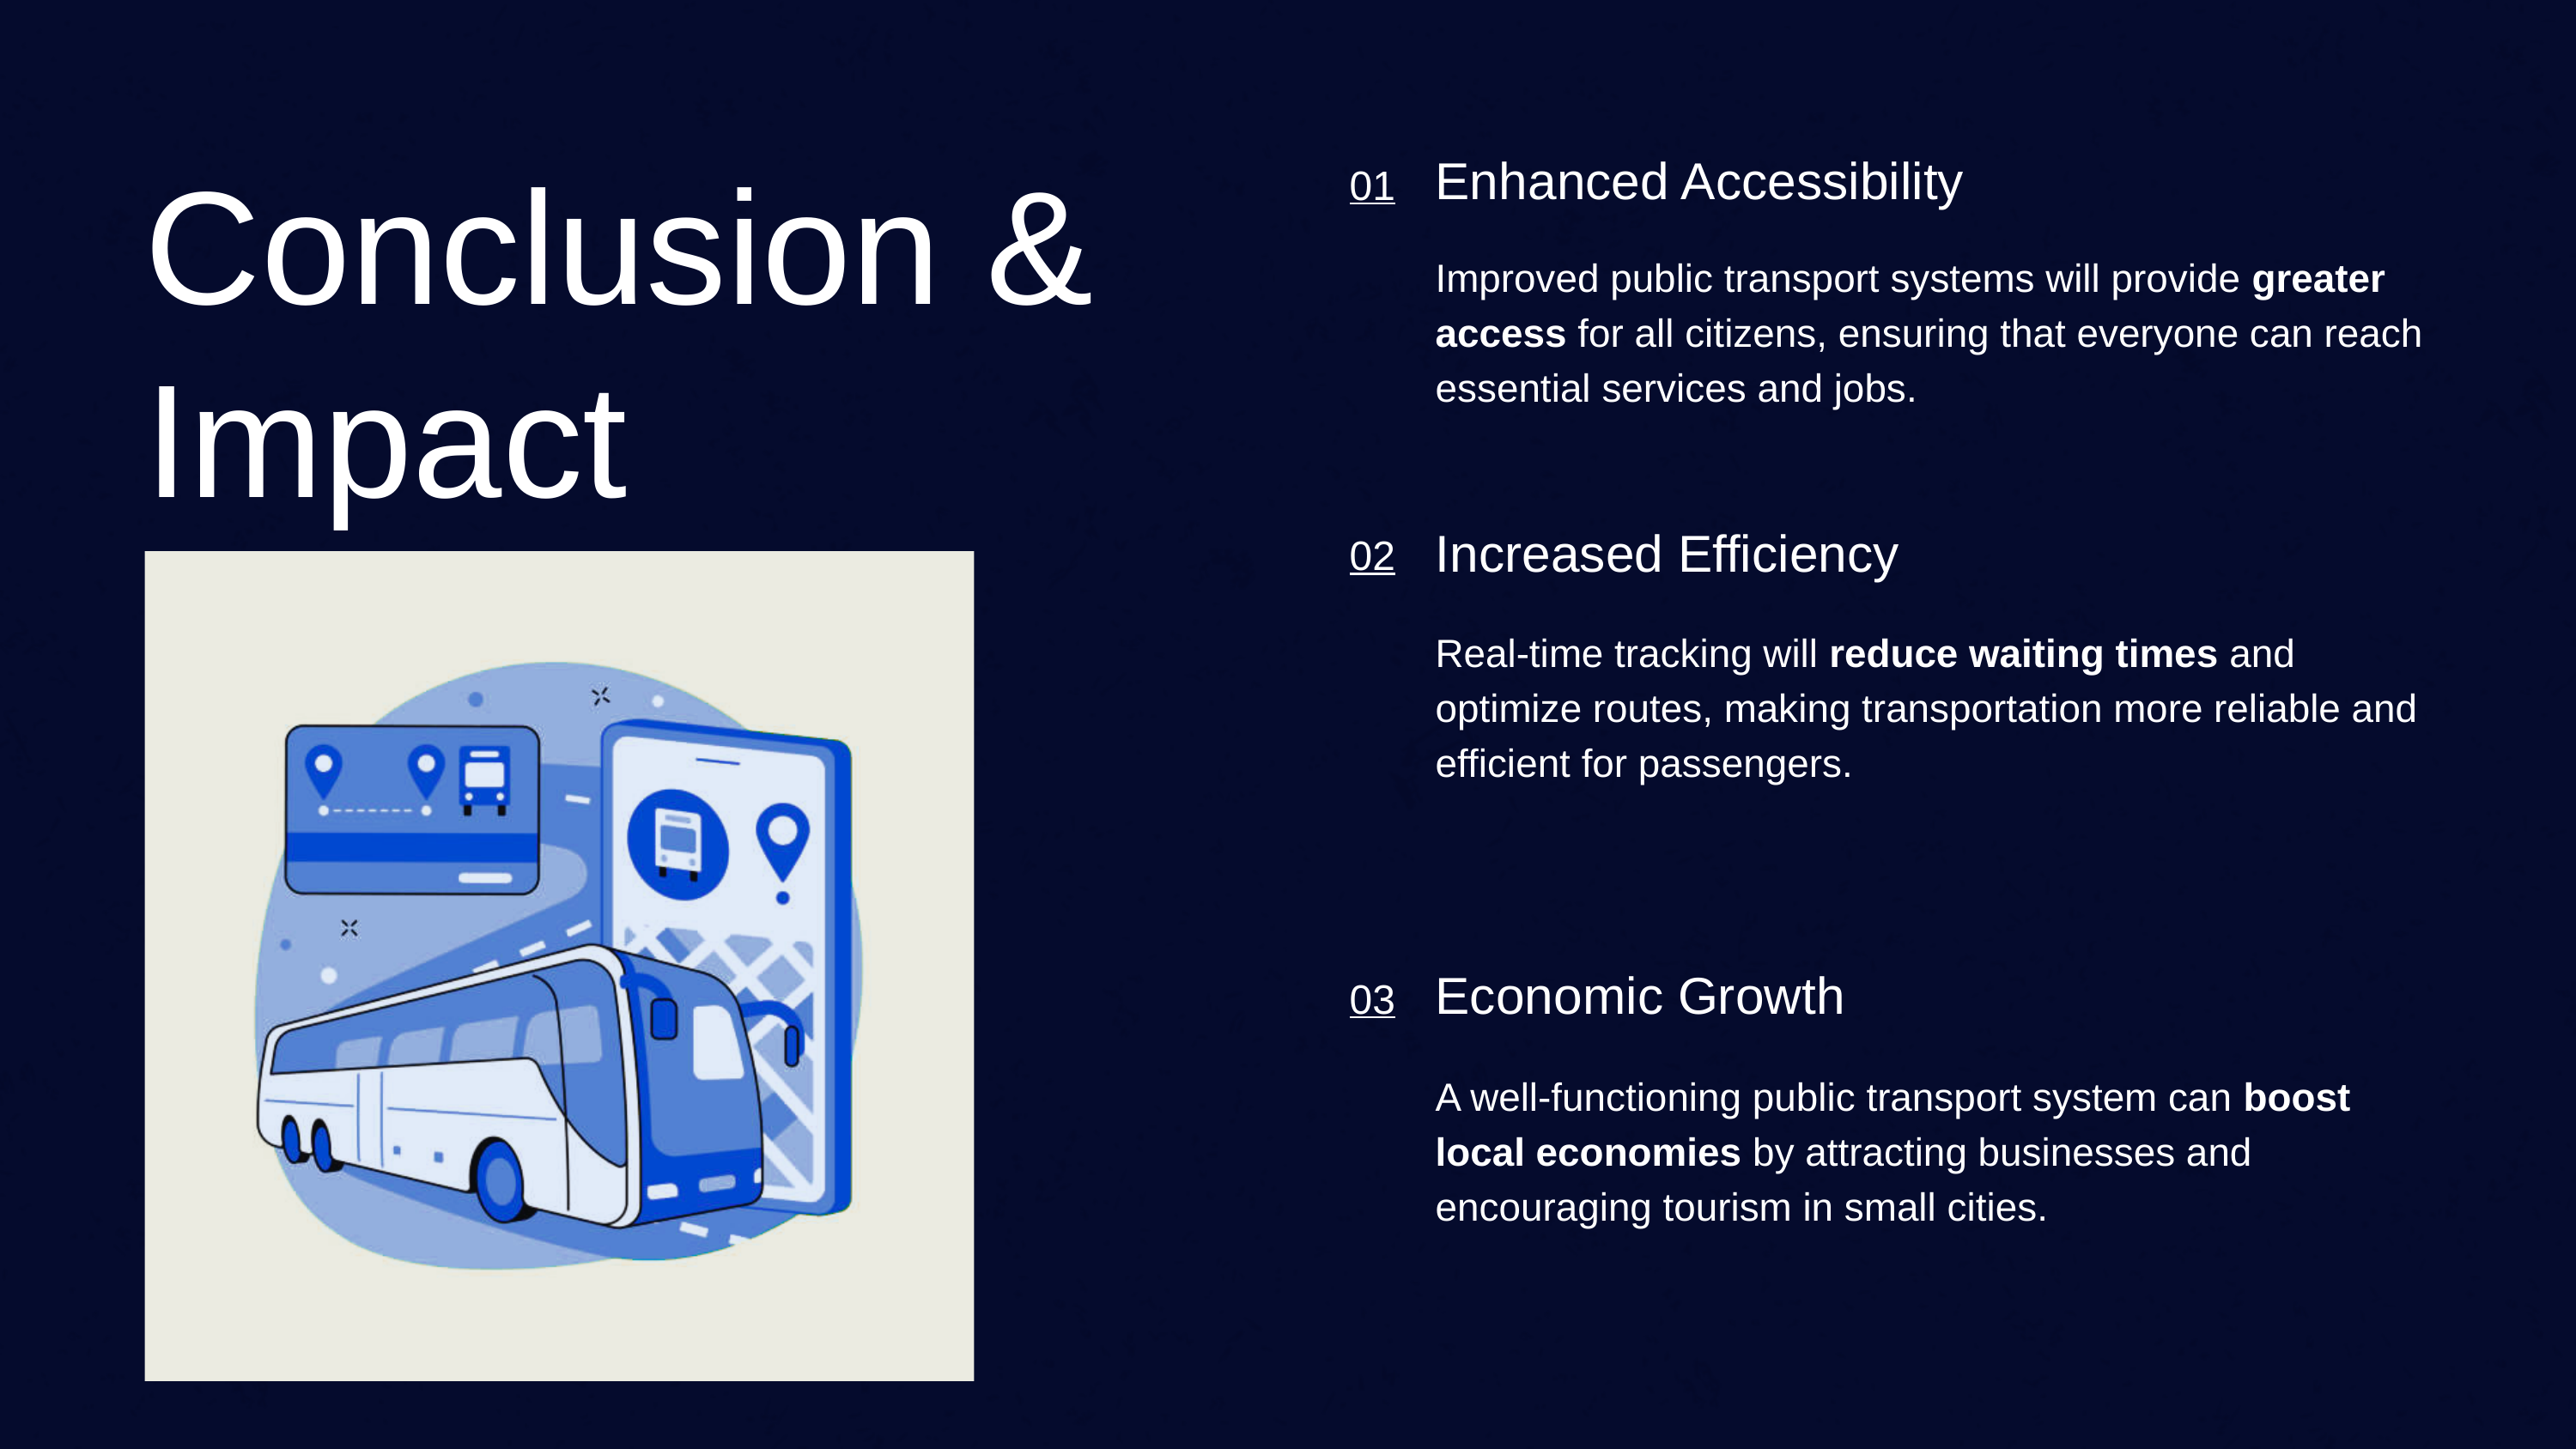

Conclusion & Impact
Enhanced Accessibility
Improved public transport systems will provide greater access for all citizens, ensuring that everyone can reach essential services and jobs.
01
Increased Efficiency
Real-time tracking will reduce waiting times and optimize routes, making transportation more reliable and efficient for passengers.
02

Economic Growth
A well-functioning public transport system can boost local economies by attracting businesses and encouraging tourism in small cities.
03